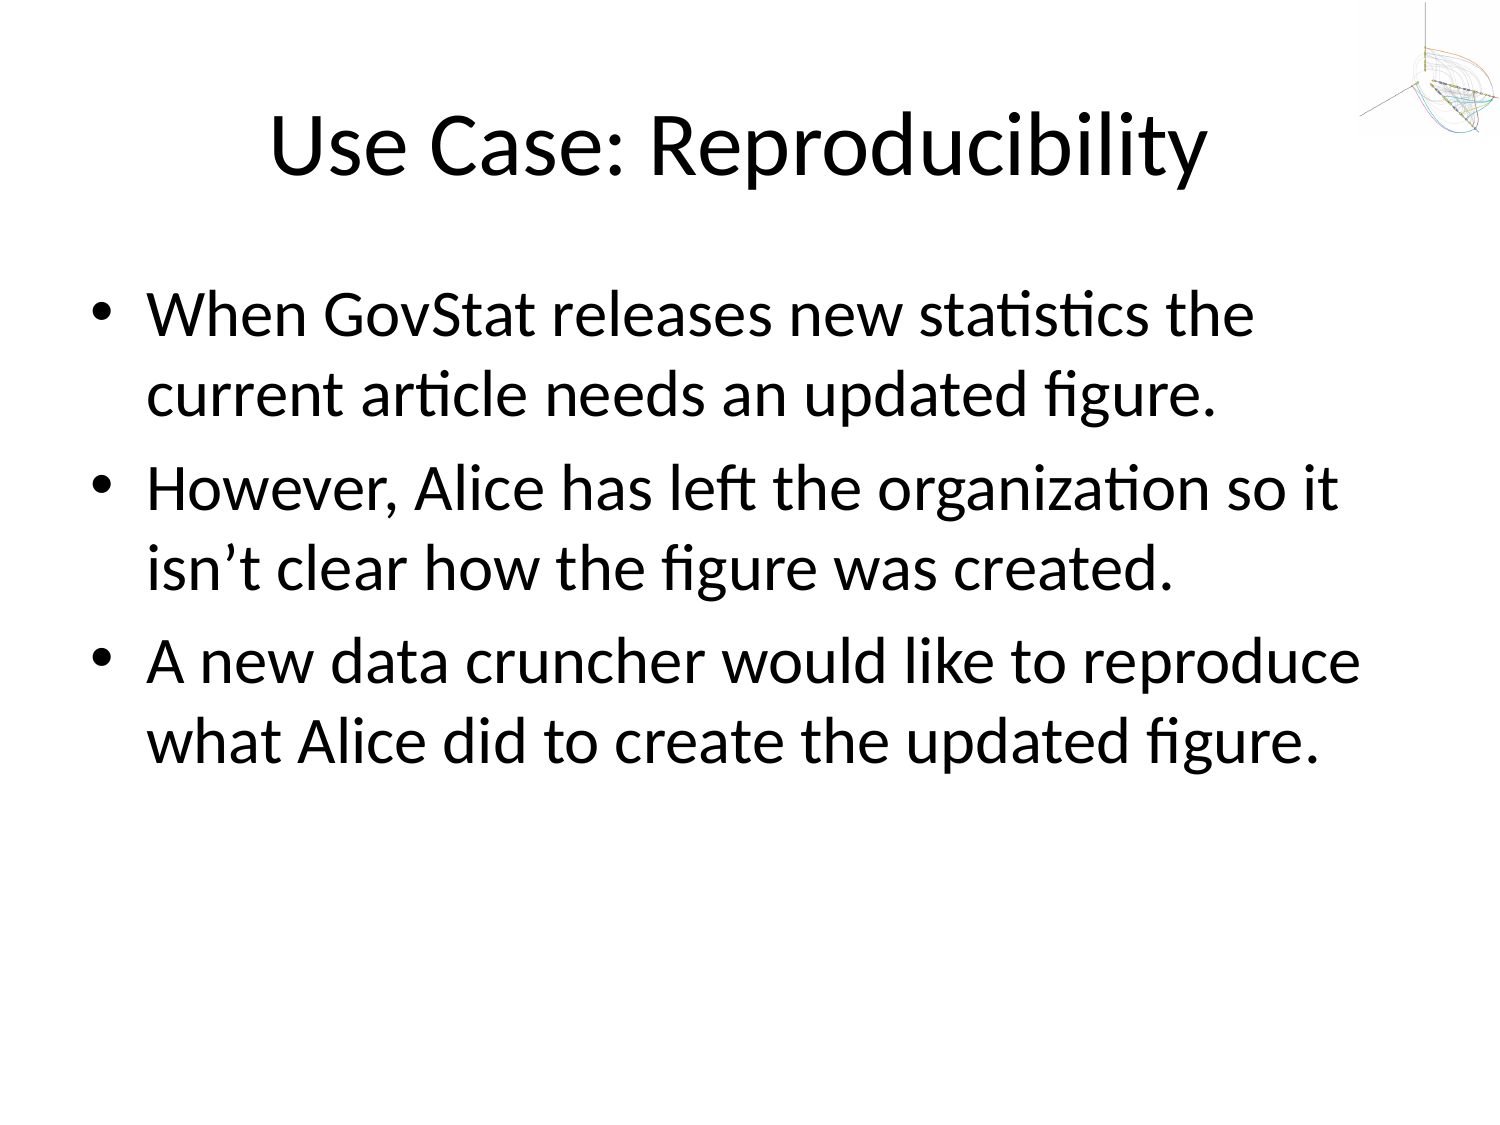

# Use Case: Reproducibility
When GovStat releases new statistics the current article needs an updated figure.
However, Alice has left the organization so it isn’t clear how the figure was created.
A new data cruncher would like to reproduce what Alice did to create the updated figure.